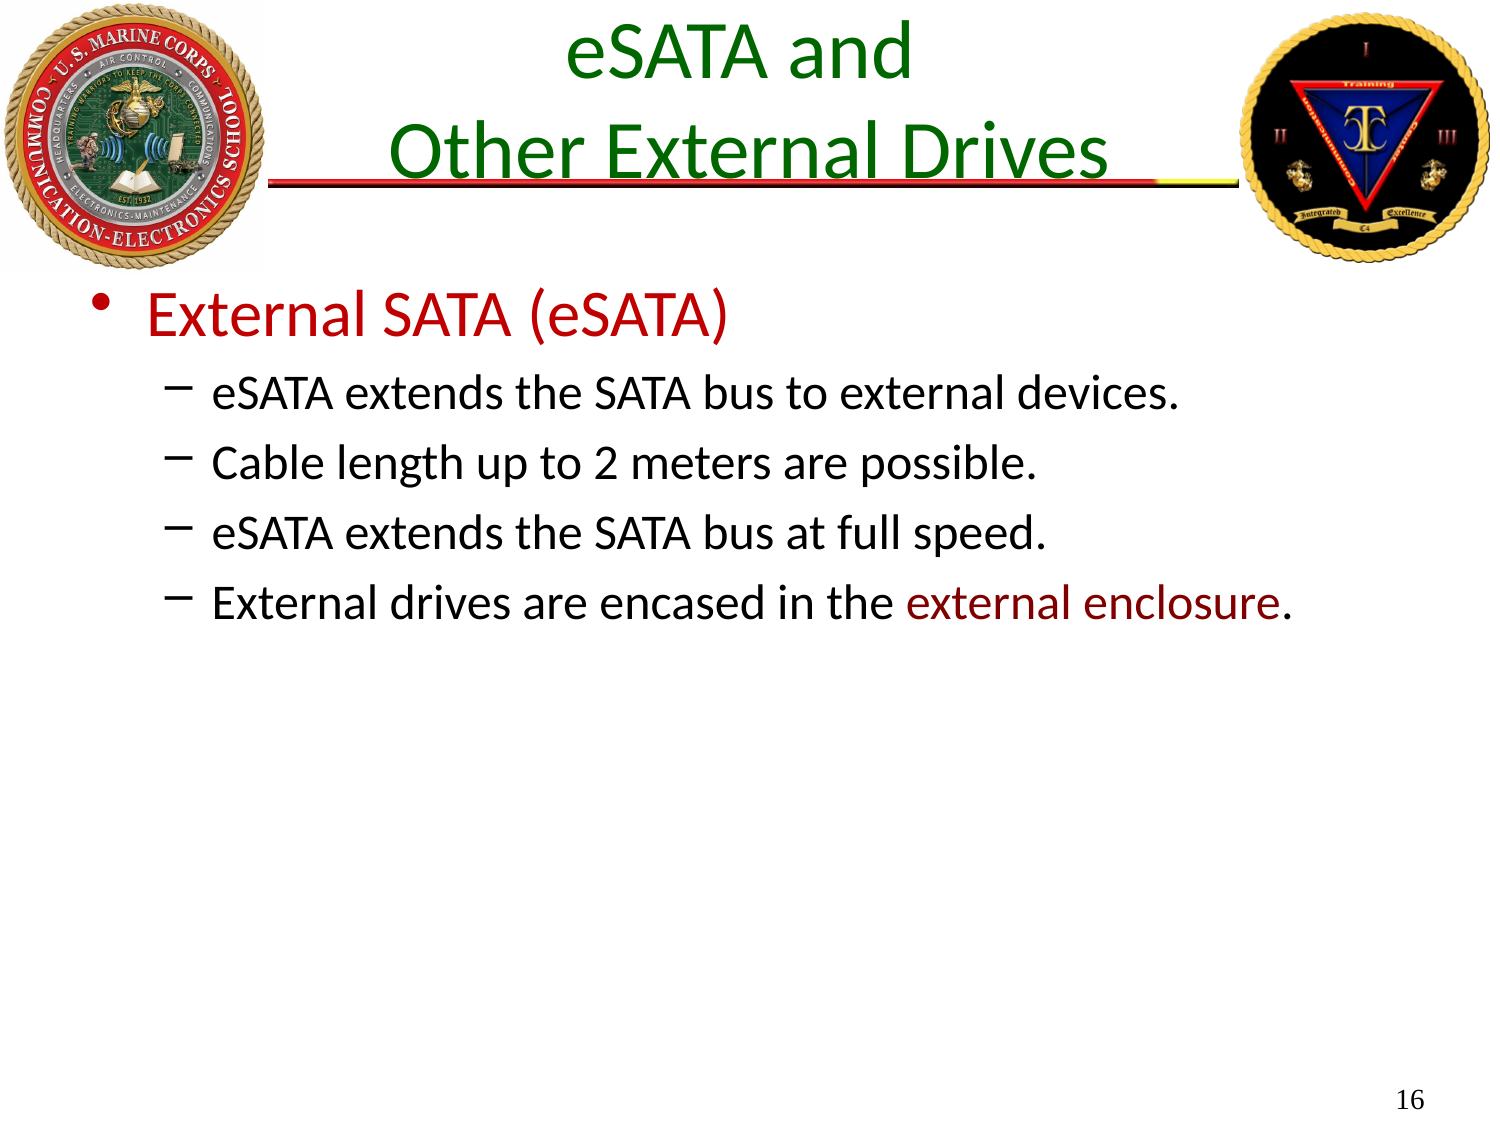

# eSATA and Other External Drives
External SATA (eSATA)
eSATA extends the SATA bus to external devices.
Cable length up to 2 meters are possible.
eSATA extends the SATA bus at full speed.
External drives are encased in the external enclosure.